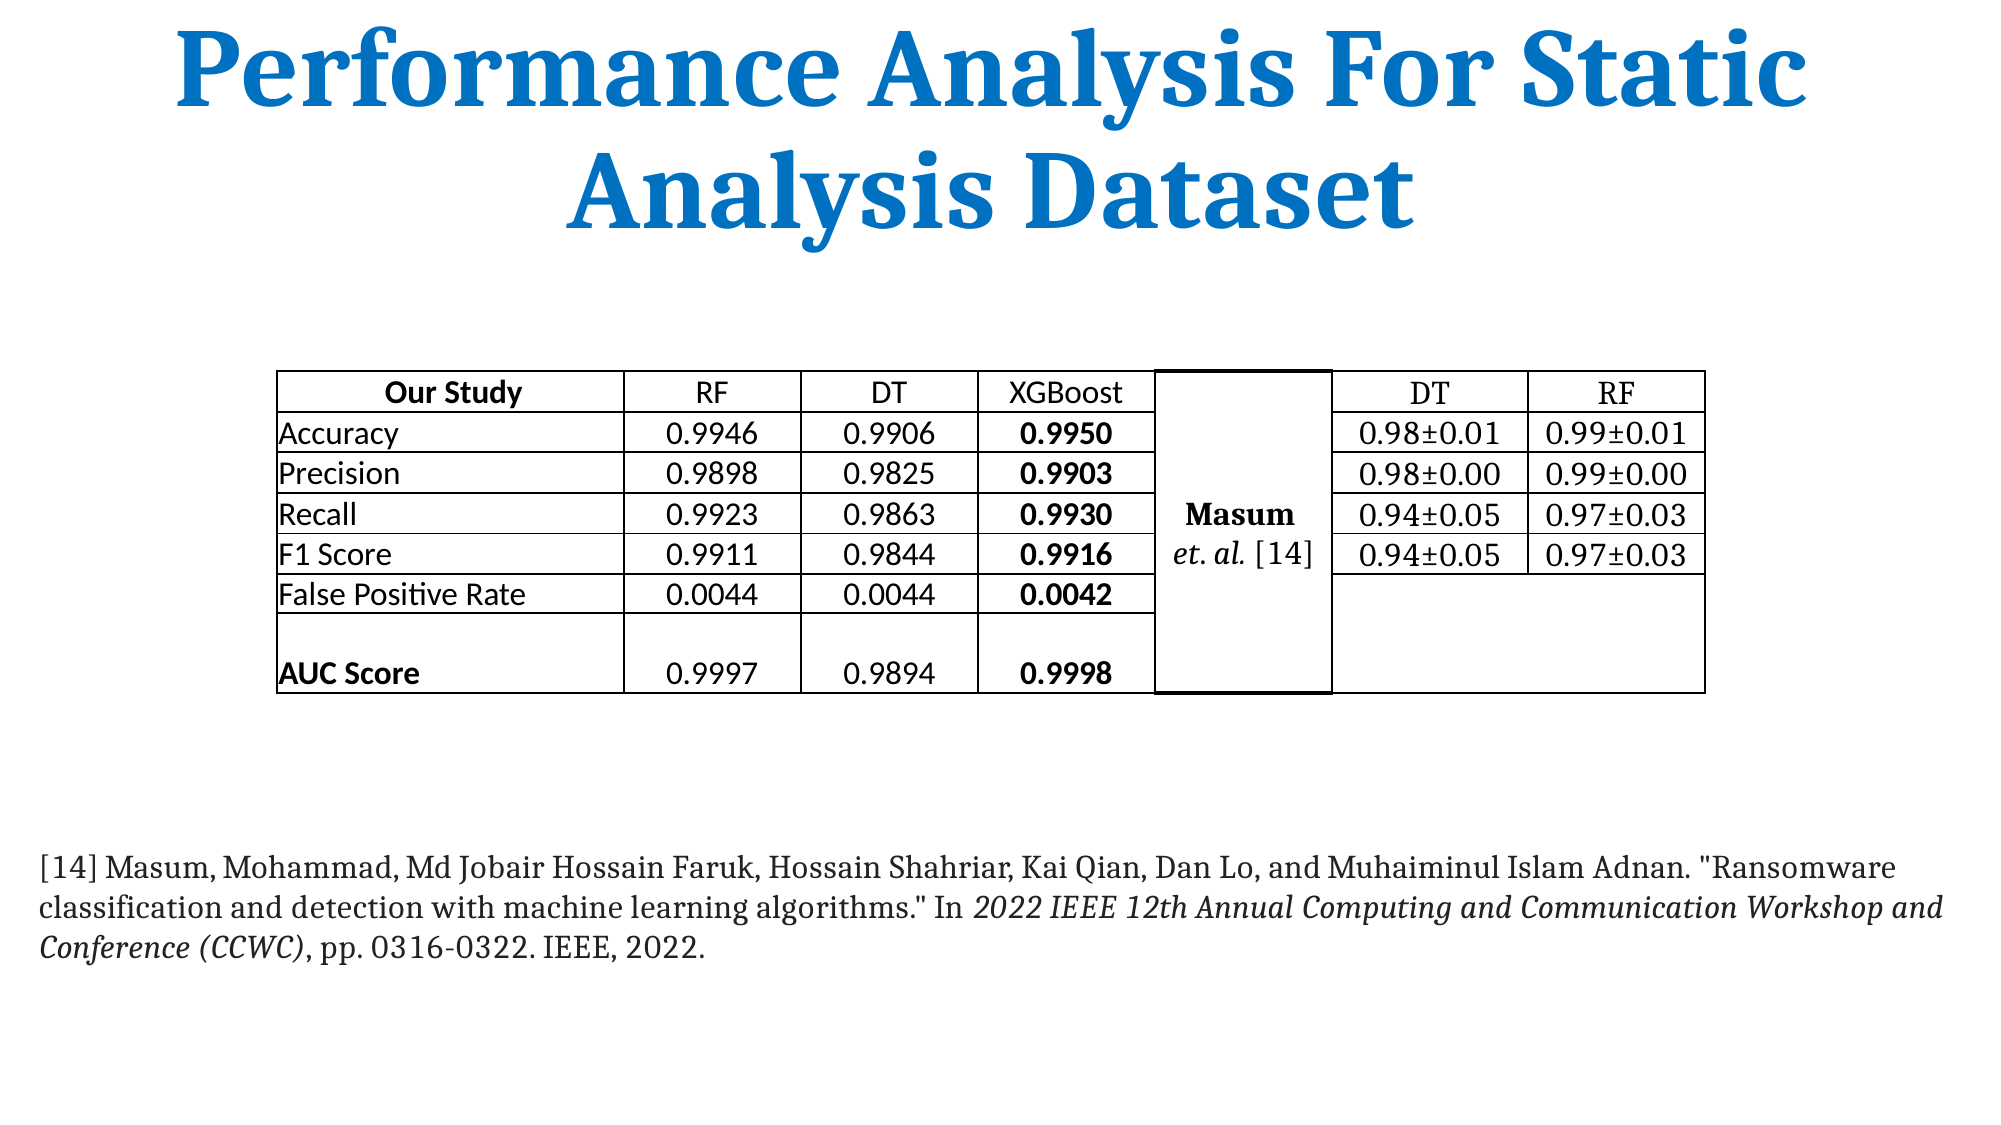

# Performance Analysis For Static Analysis Dataset
| Our Study | RF | DT | XGBoost | Masum et. al. [14] | DT | RF |
| --- | --- | --- | --- | --- | --- | --- |
| Accuracy | 0.9946 | 0.9906 | 0.9950 |  | 0.98±0.01 | 0.99±0.01 |
| Precision | 0.9898 | 0.9825 | 0.9903 |  | 0.98±0.00 | 0.99±0.00 |
| Recall | 0.9923 | 0.9863 | 0.9930 |  | 0.94±0.05 | 0.97±0.03 |
| F1 Score | 0.9911 | 0.9844 | 0.9916 |  | 0.94±0.05 | 0.97±0.03 |
| False Positive Rate | 0.0044 | 0.0044 | 0.0042 |  |  |  |
| AUC Score | 0.9997 | 0.9894 | 0.9998 |  |  |  |
[14] Masum, Mohammad, Md Jobair Hossain Faruk, Hossain Shahriar, Kai Qian, Dan Lo, and Muhaiminul Islam Adnan. "Ransomware classification and detection with machine learning algorithms." In 2022 IEEE 12th Annual Computing and Communication Workshop and Conference (CCWC), pp. 0316-0322. IEEE, 2022.